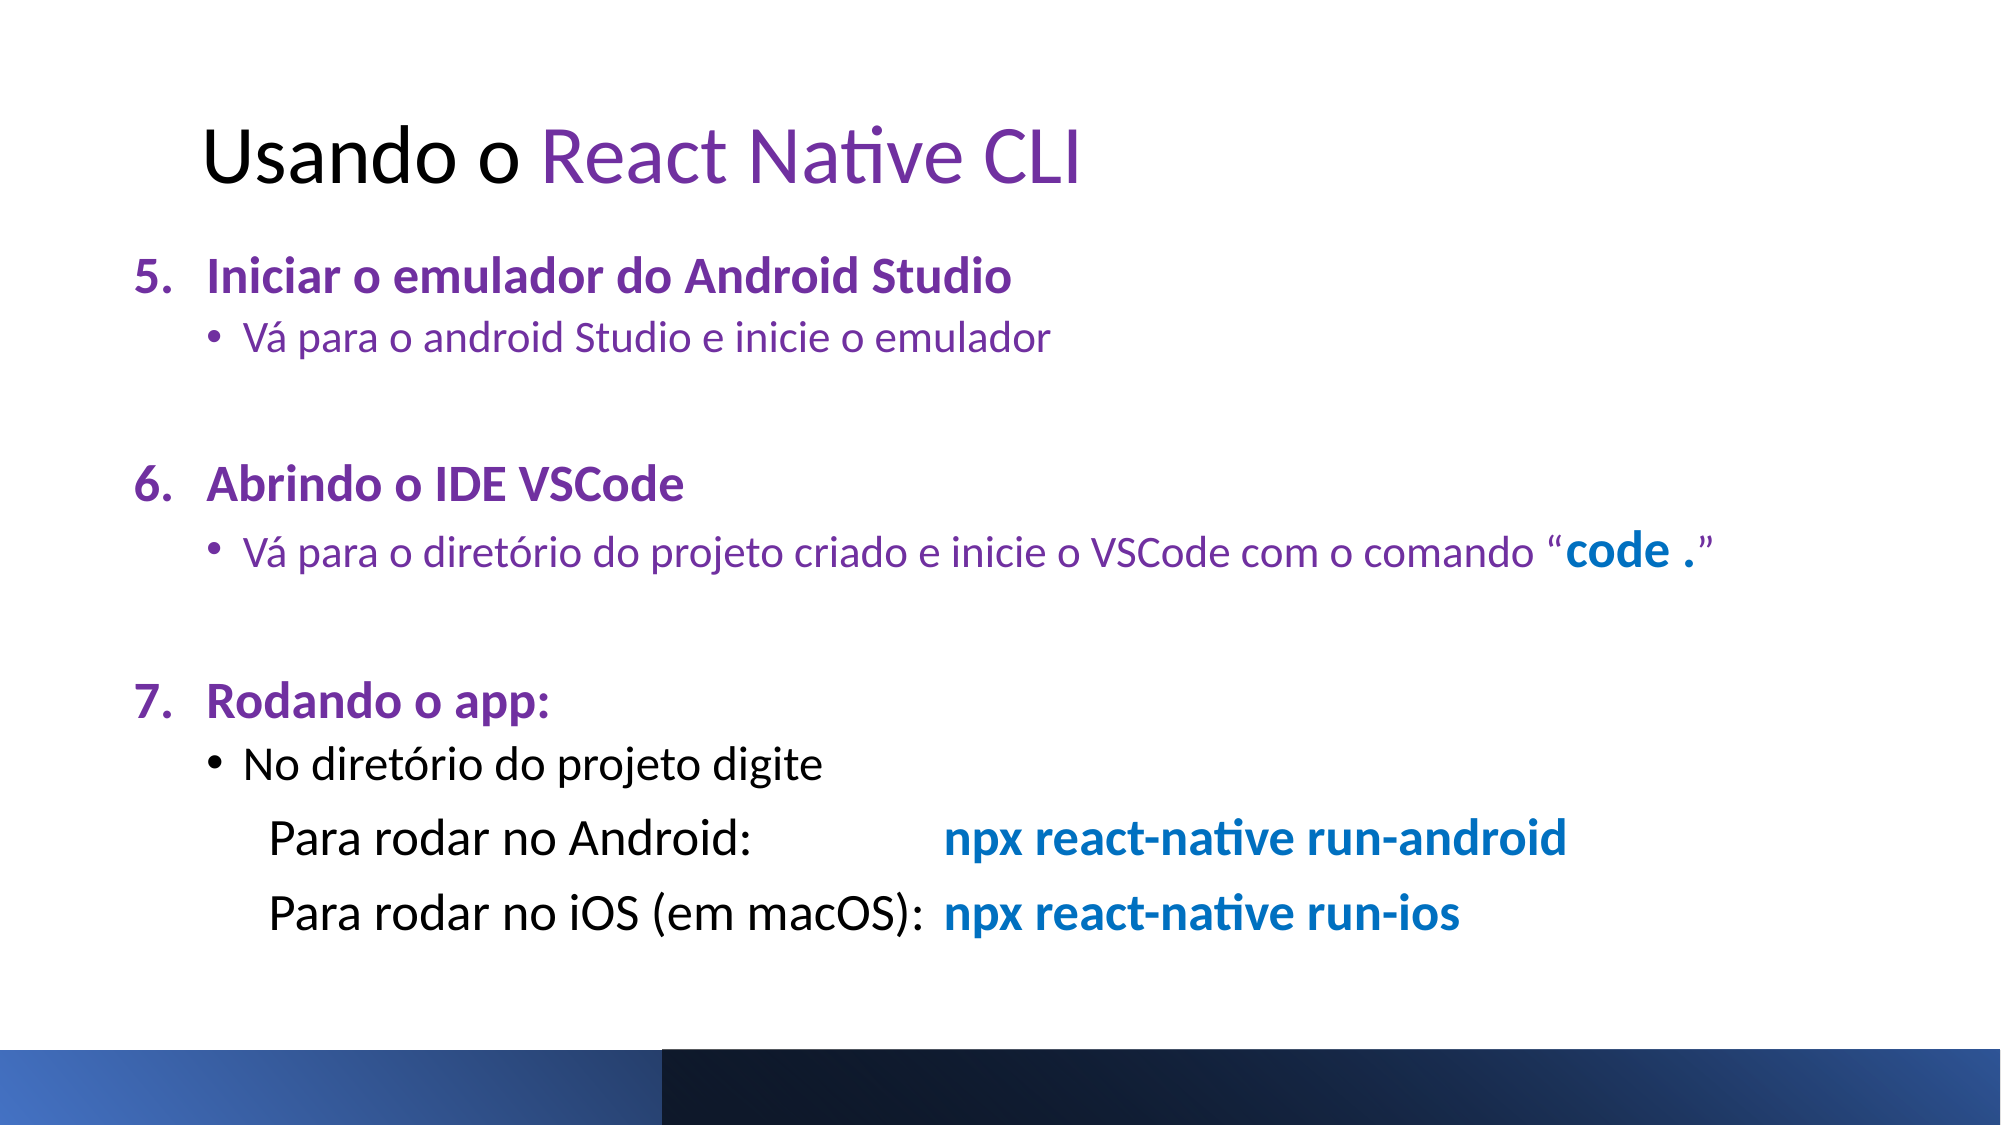

# Usando o React Native CLI
Iniciar o emulador do Android Studio
Vá para o android Studio e inicie o emulador

Abrindo o IDE VSCode
Vá para o diretório do projeto criado e inicie o VSCode com o comando “code .”

Rodando o app:
No diretório do projeto digite
	Para rodar no Android: 		npx react-native run-android
	Para rodar no iOS (em macOS): 	npx react-native run-ios